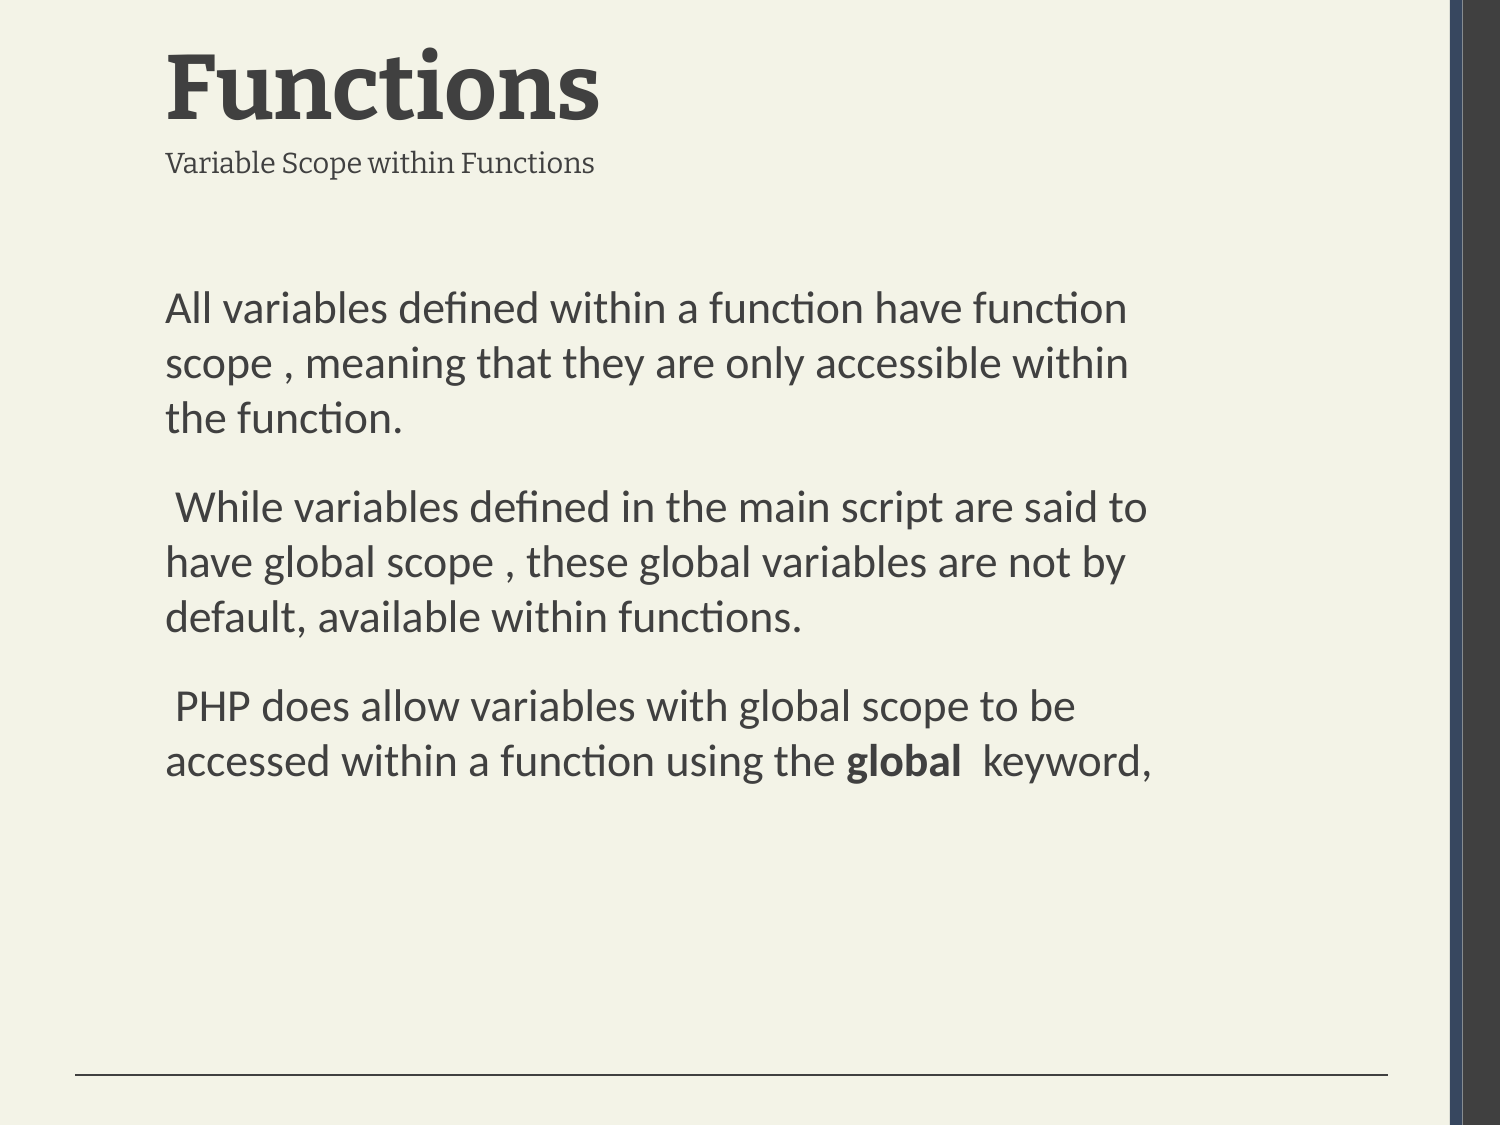

# Functions
Variable Scope within Functions
All variables defined within a function have function scope , meaning that they are only accessible within the function.
 While variables defined in the main script are said to have global scope , these global variables are not by default, available within functions.
 PHP does allow variables with global scope to be accessed within a function using the global  keyword,